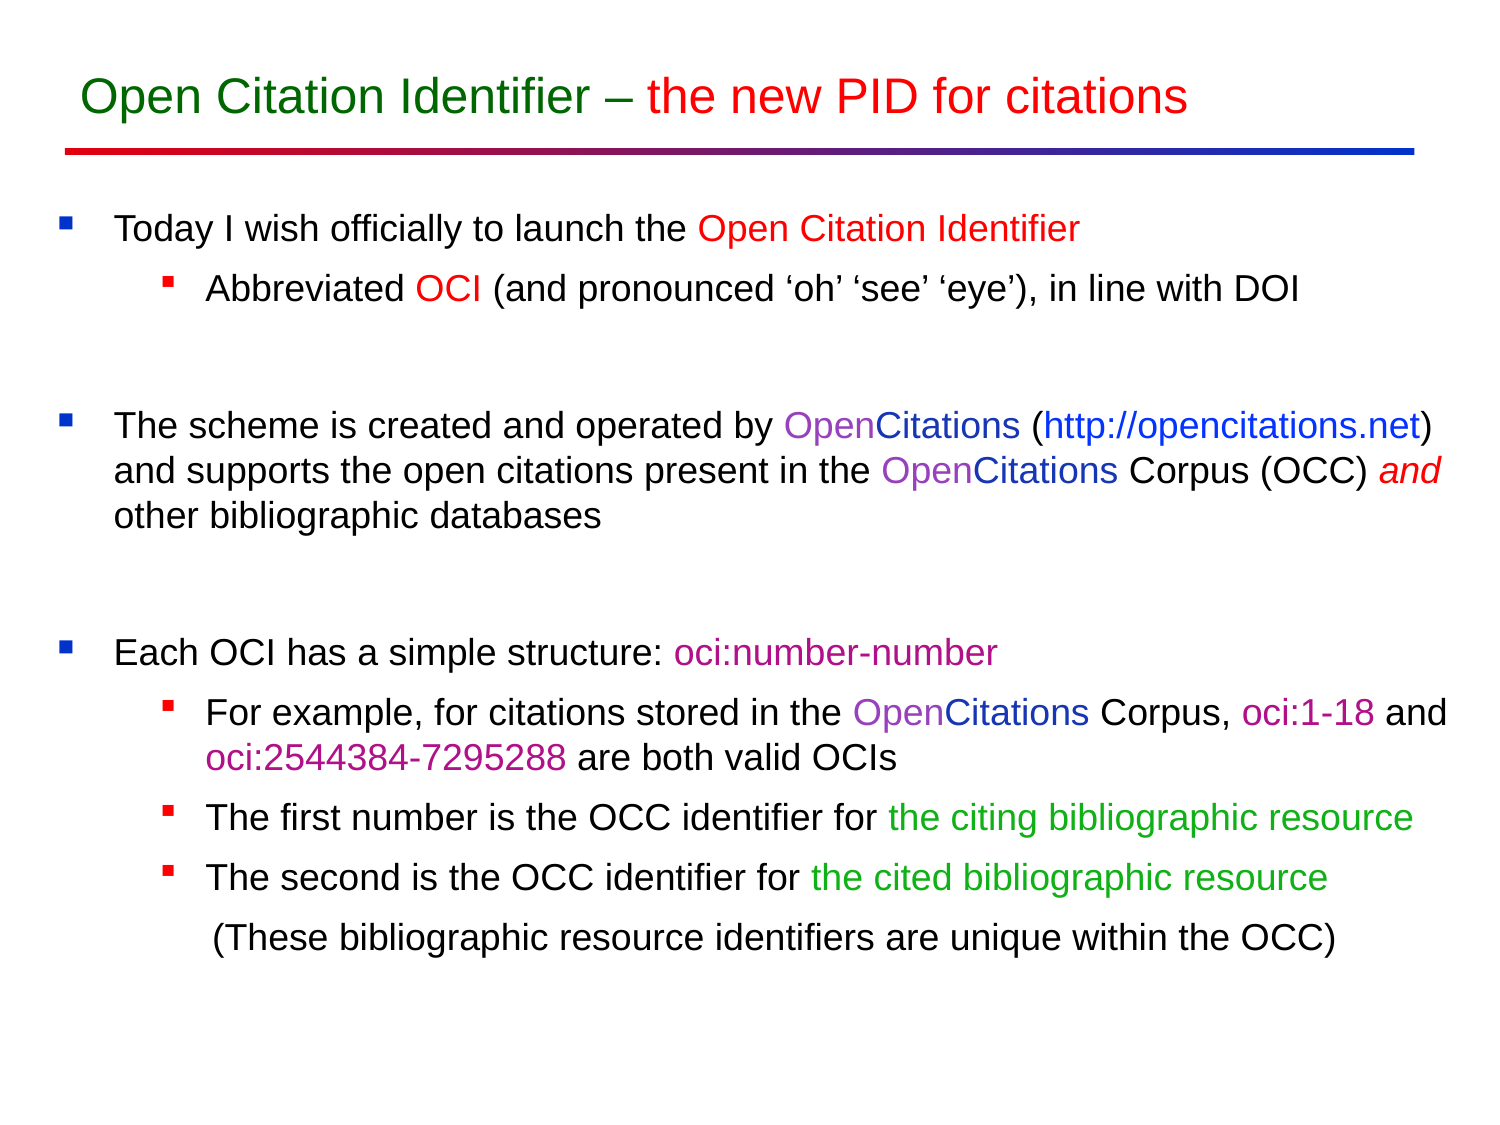

# Open Citation Identifier – the new PID for citations
Today I wish officially to launch the Open Citation Identifier
Abbreviated OCI (and pronounced ‘oh’ ‘see’ ‘eye’), in line with DOI

The scheme is created and operated by OpenCitations (http://opencitations.net) and supports the open citations present in the OpenCitations Corpus (OCC) and other bibliographic databases

Each OCI has a simple structure: oci:number-number
For example, for citations stored in the OpenCitations Corpus, oci:1-18 and oci:2544384-7295288 are both valid OCIs
The first number is the OCC identifier for the citing bibliographic resource
The second is the OCC identifier for the cited bibliographic resource
     (These bibliographic resource identifiers are unique within the OCC)